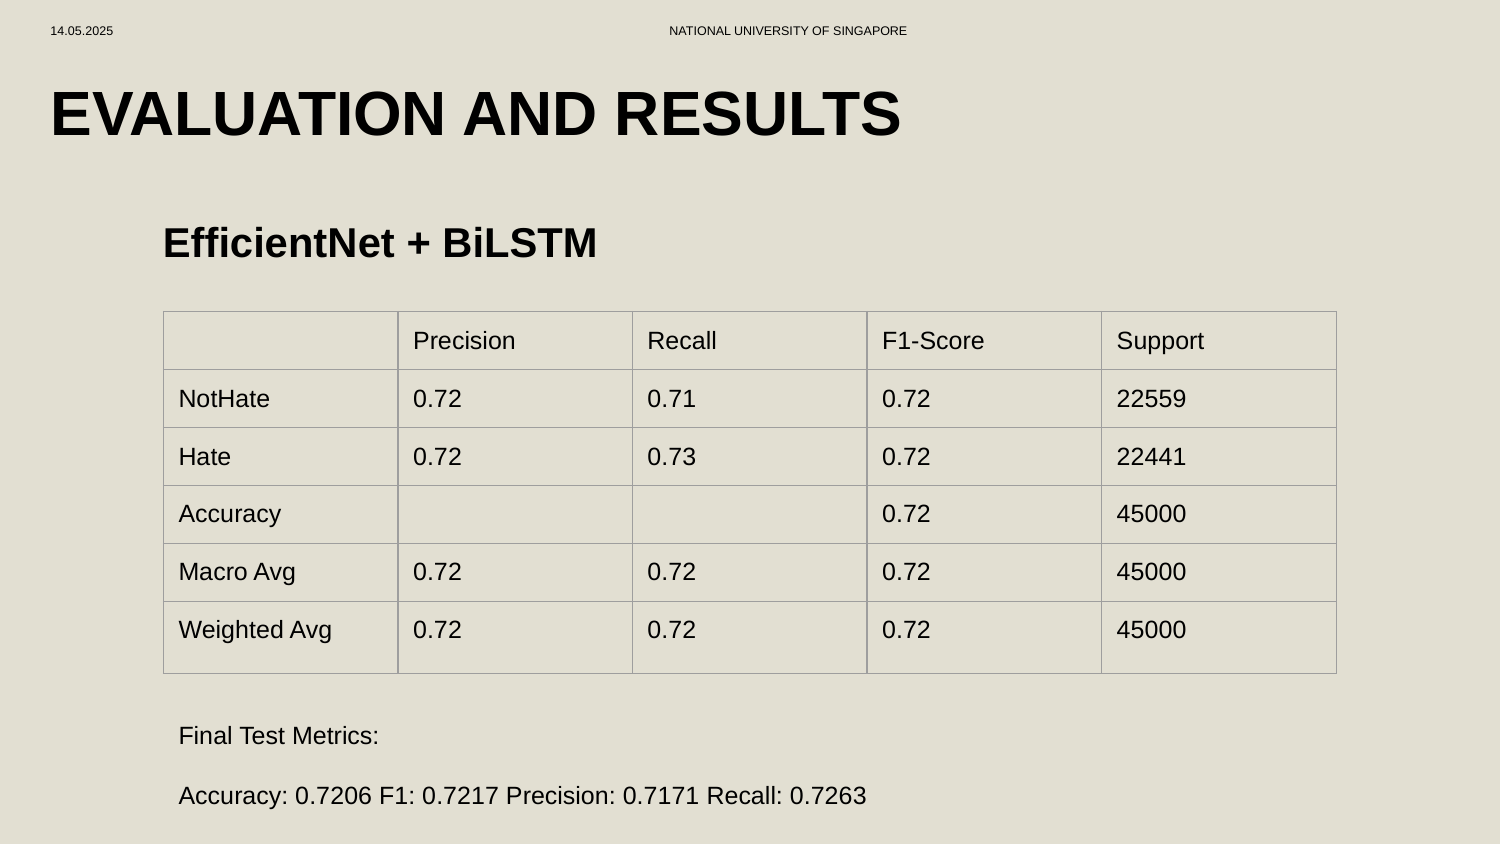

14.05.2025
NATIONAL UNIVERSITY OF SINGAPORE
# EVALUATION AND RESULTS
EfficientNet + BiLSTM
|  | Precision | Recall | F1-Score | Support |
| --- | --- | --- | --- | --- |
| NotHate | 0.72 | 0.71 | 0.72 | 22559 |
| Hate | 0.72 | 0.73 | 0.72 | 22441 |
| Accuracy |  |  | 0.72 | 45000 |
| Macro Avg | 0.72 | 0.72 | 0.72 | 45000 |
| Weighted Avg | 0.72 | 0.72 | 0.72 | 45000 |
Final Test Metrics:

Accuracy: 0.7206 F1: 0.7217 Precision: 0.7171 Recall: 0.7263